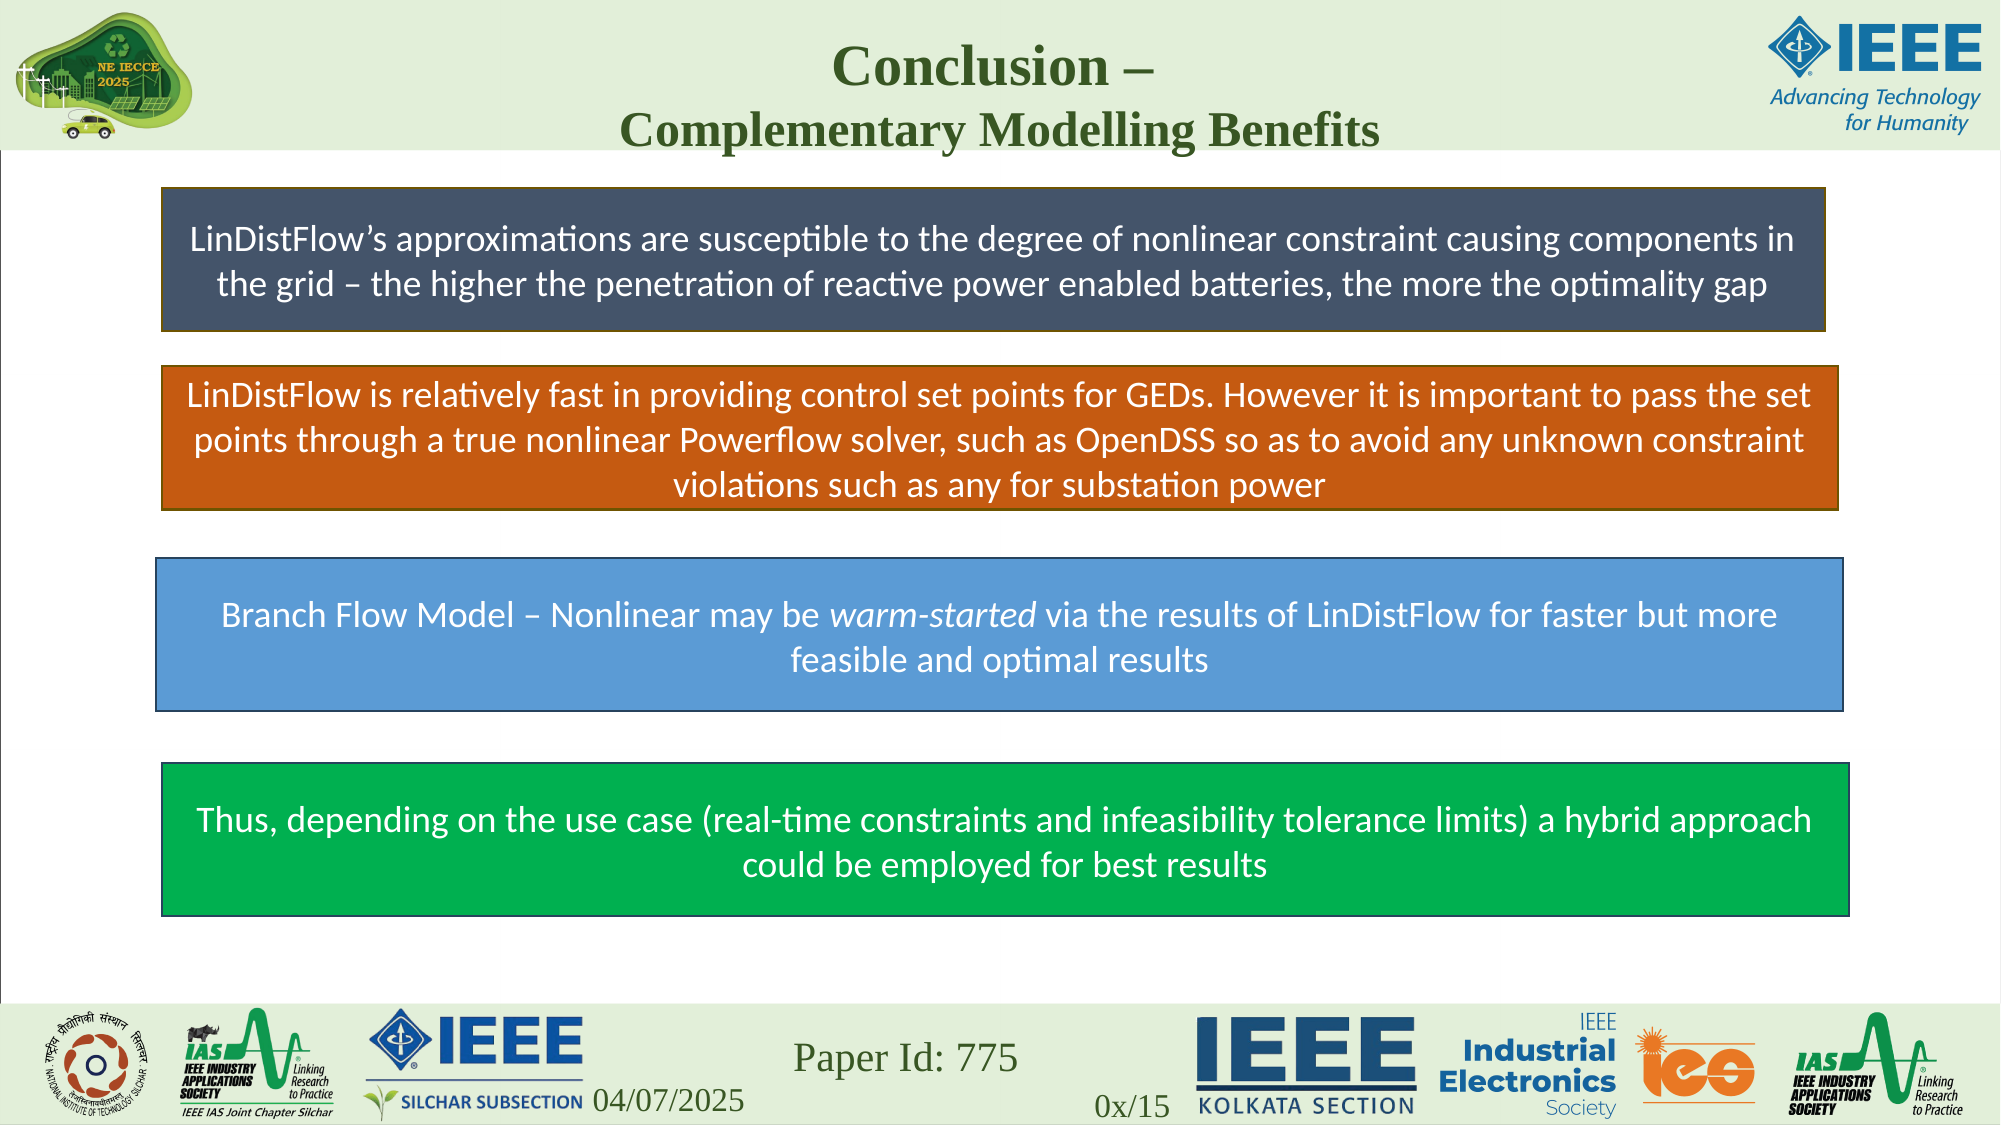

Conclusion –
Complementary Modelling Benefits
LinDistFlow’s approximations are susceptible to the degree of nonlinear constraint causing components in the grid – the higher the penetration of reactive power enabled batteries, the more the optimality gap
LinDistFlow is relatively fast in providing control set points for GEDs. However it is important to pass the set points through a true nonlinear Powerflow solver, such as OpenDSS so as to avoid any unknown constraint violations such as any for substation power
Branch Flow Model – Nonlinear may be warm-started via the results of LinDistFlow for faster but more feasible and optimal results
Thus, depending on the use case (real-time constraints and infeasibility tolerance limits) a hybrid approach could be employed for best results
Paper Id: 775
04/07/2025
0x/15